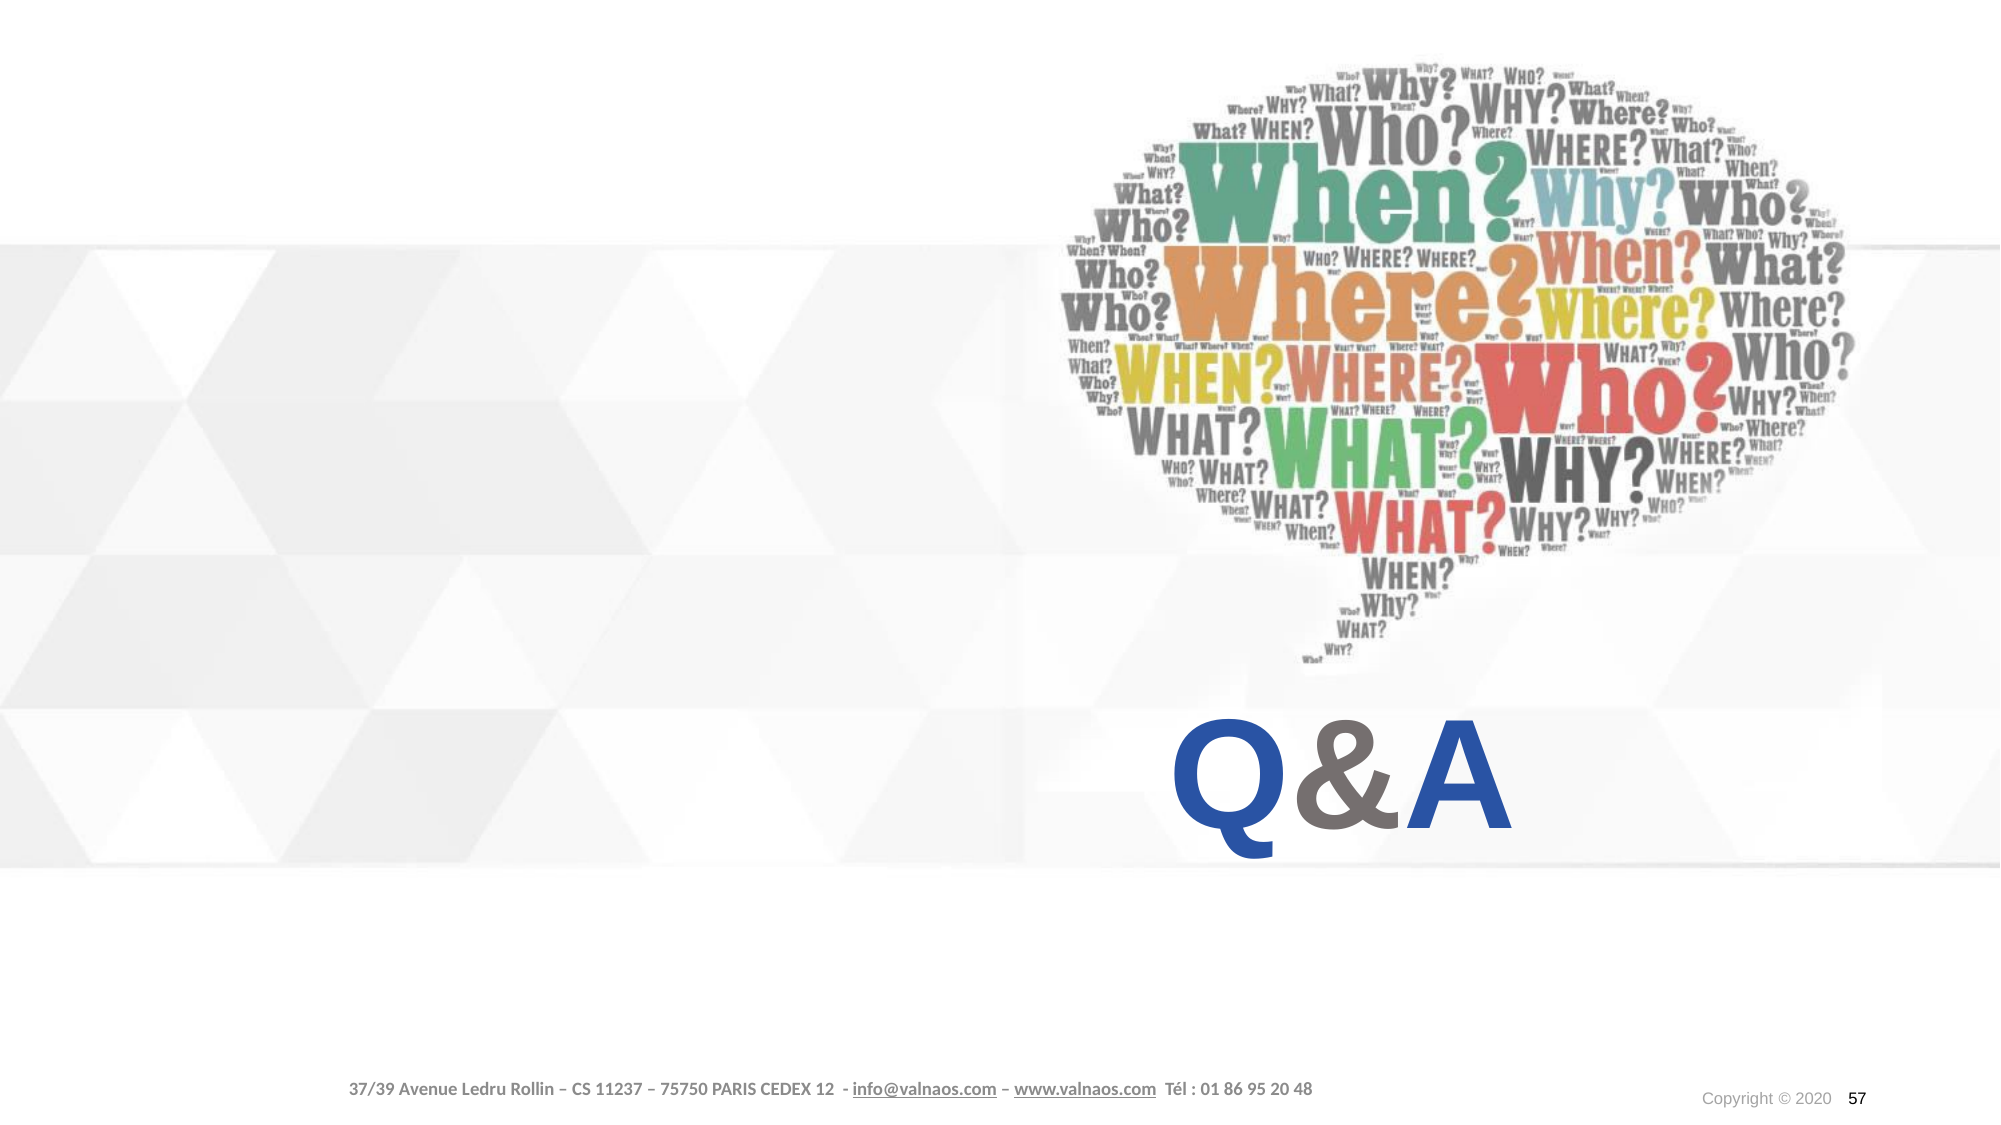

Cloud Technology Associate

Copyright © 2018 |   9

Q&A
37/39 Avenue Ledru Rollin – CS 11237 – 75750 PARIS CEDEX 12  - info@valnaos.com – www.valnaos.com  Tél : 01 86 95 20 48
Copyright © 2020   57